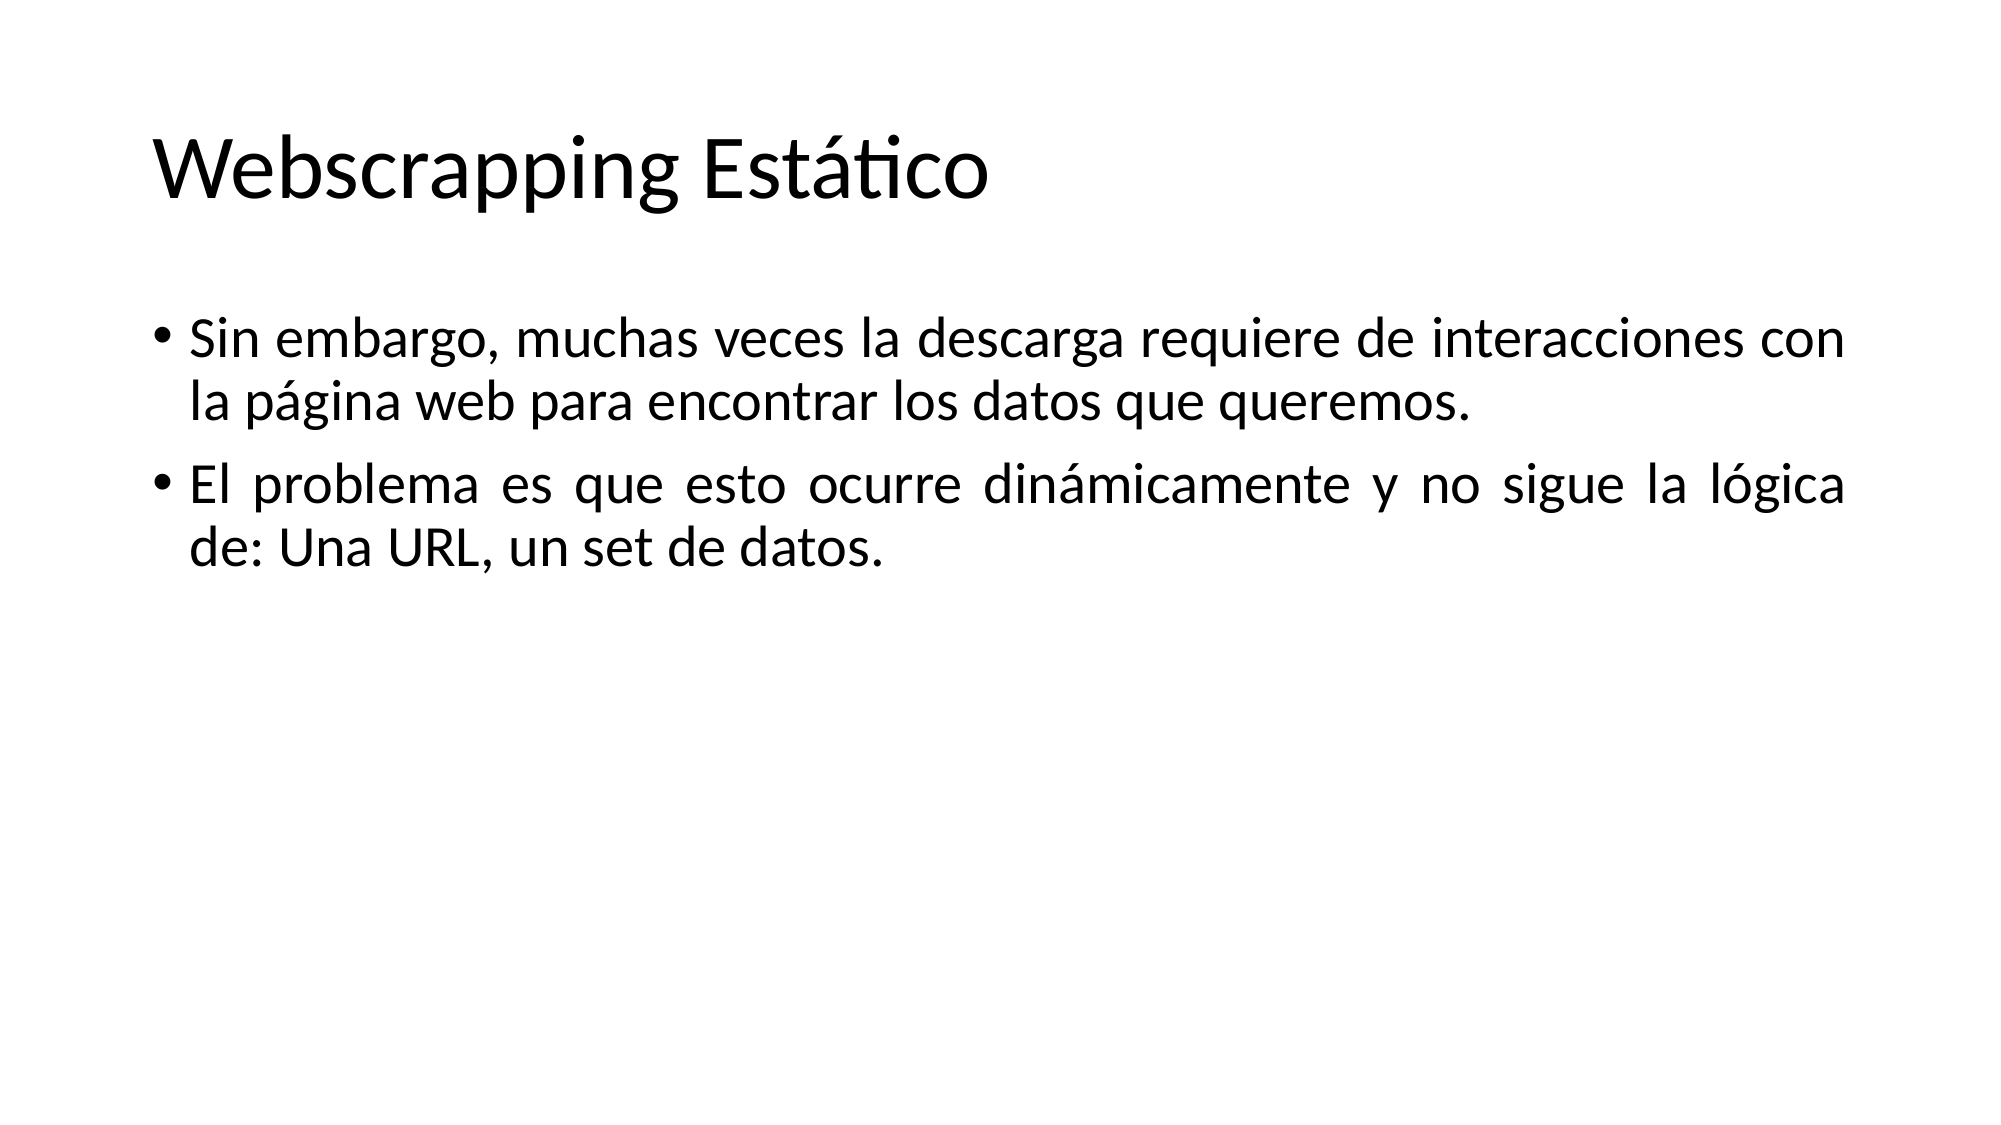

# Webscrapping Estático
Sin embargo, muchas veces la descarga requiere de interacciones con la página web para encontrar los datos que queremos.
El problema es que esto ocurre dinámicamente y no sigue la lógica de: Una URL, un set de datos.